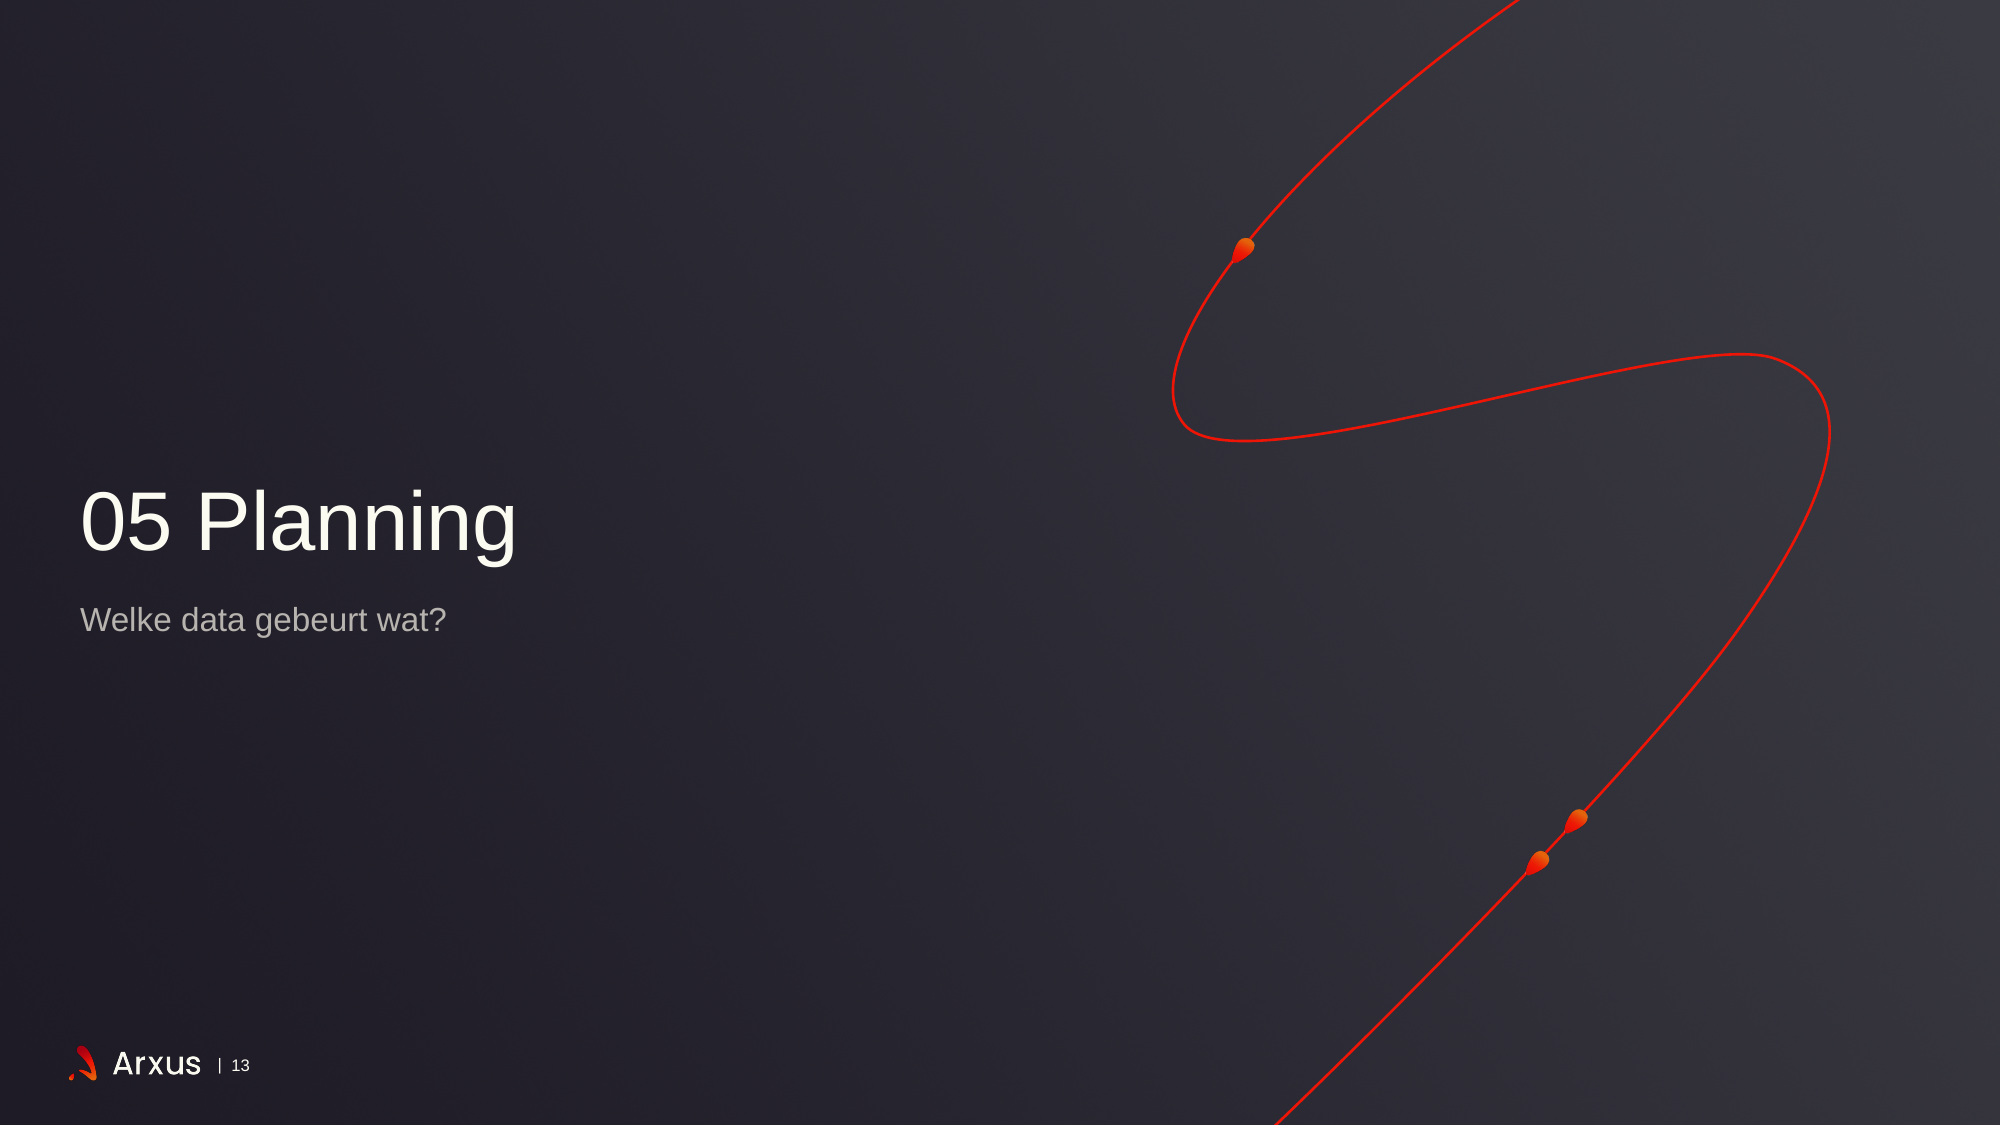

# 05 Planning
Welke data gebeurt wat?